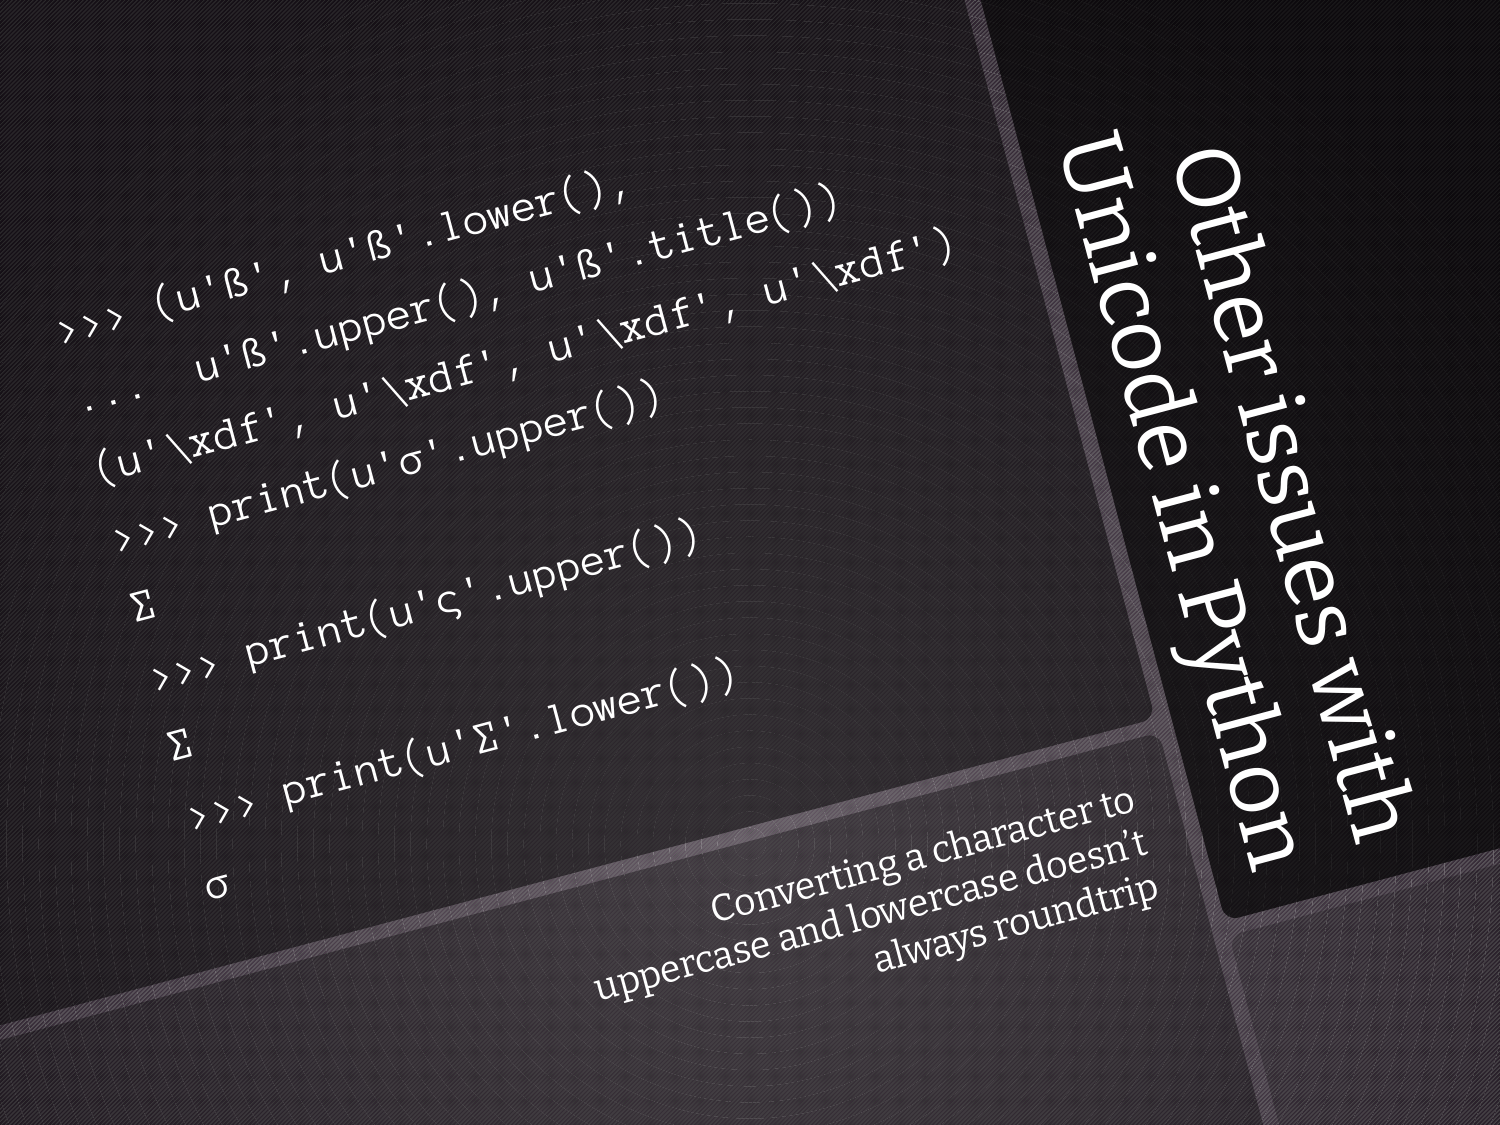

>>> (u'ß', u'ß'.lower(),
...  u'ß'.upper(), u'ß'.title())
(u'\xdf', u'\xdf', u'\xdf', u'\xdf')
>>> print(u'σ'.upper())
Σ
>>> print(u'ς'.upper())
Σ
>>> print(u'Σ'.lower())
σ
# Other issues with Unicode in Python
Converting a character to uppercase and lowercase doesn’t always roundtrip